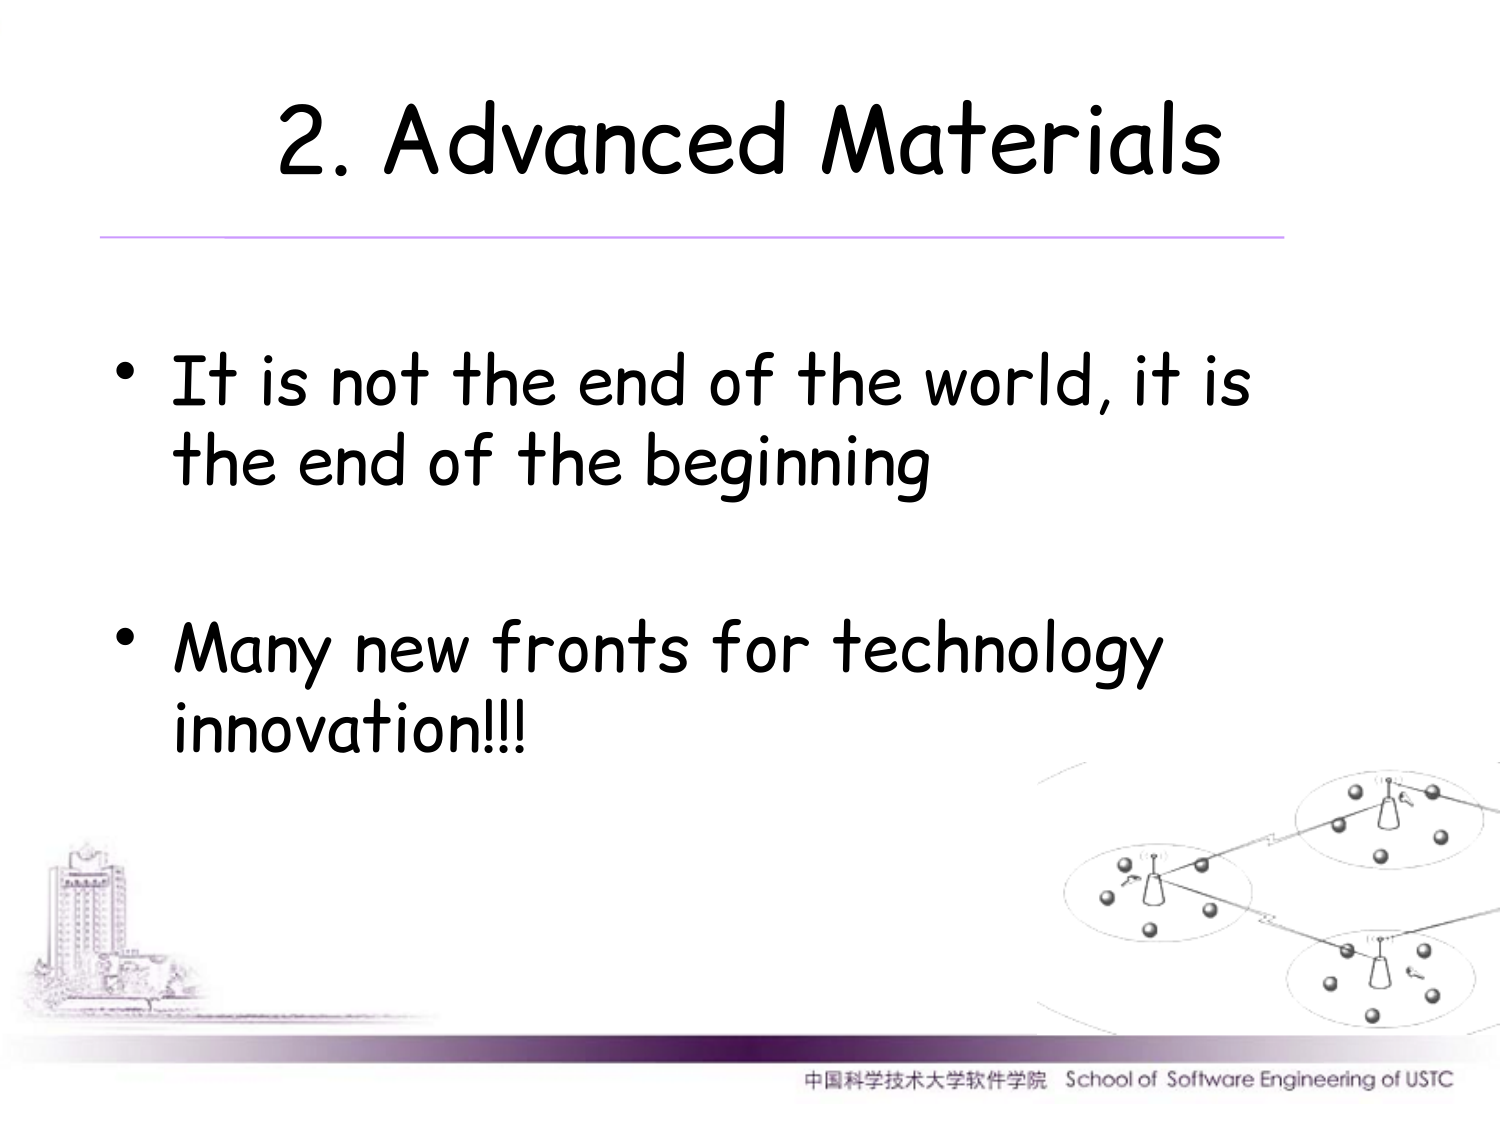

2. Advanced Materials

It is not the end of the world, it is the end of the beginning

Many new fronts for technology innovation!!!